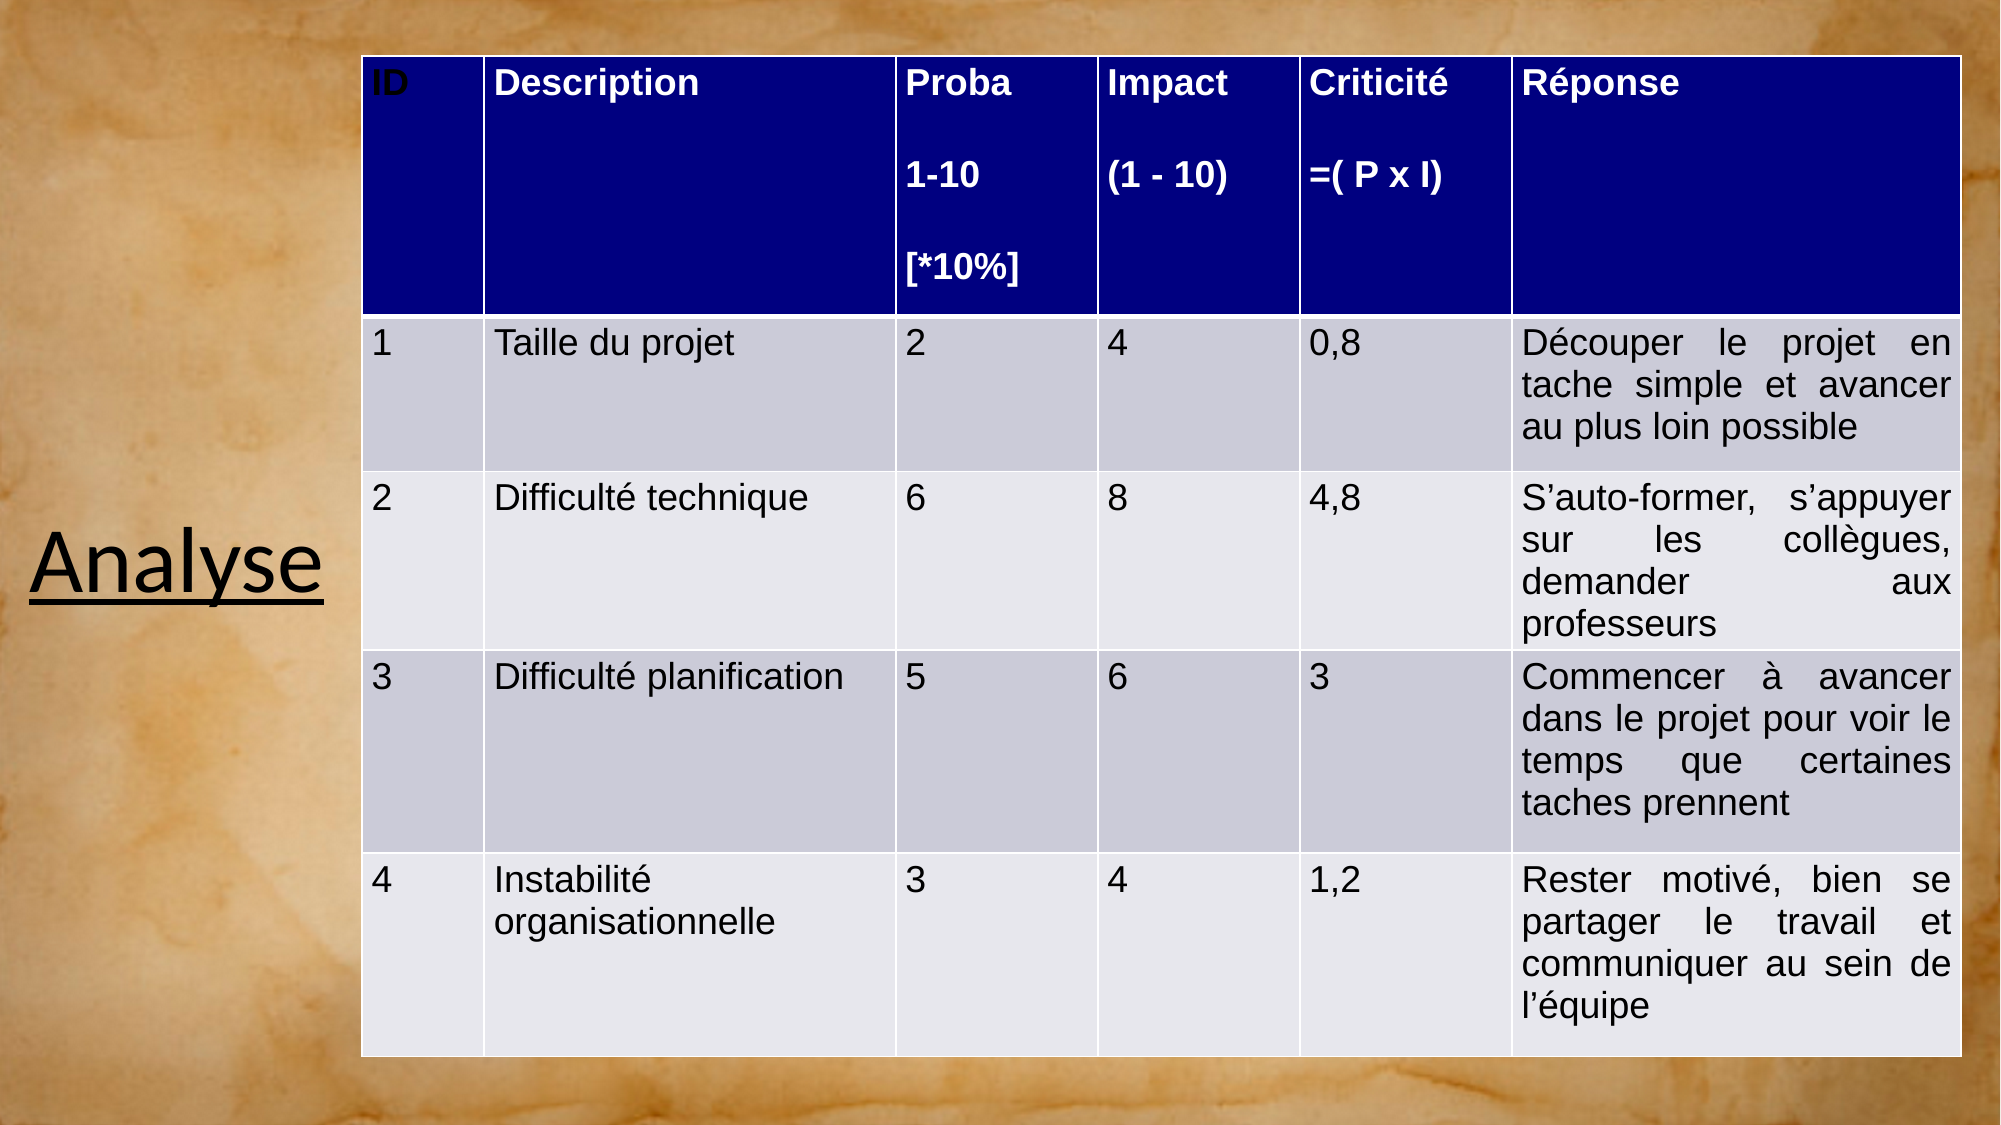

| ID | Description | Proba 1-10 [\*10%] | Impact (1 - 10) | Criticité =( P x I) | Réponse |
| --- | --- | --- | --- | --- | --- |
| 1 | Taille du projet | 2 | 4 | 0,8 | Découper le projet en tache simple et avancer au plus loin possible |
| 2 | Difficulté technique | 6 | 8 | 4,8 | S’auto-former, s’appuyer sur les collègues, demander aux professeurs |
| 3 | Difficulté planification | 5 | 6 | 3 | Commencer à avancer dans le projet pour voir le temps que certaines taches prennent |
| 4 | Instabilité organisationnelle | 3 | 4 | 1,2 | Rester motivé, bien se partager le travail et communiquer au sein de l’équipe |

# Analyse